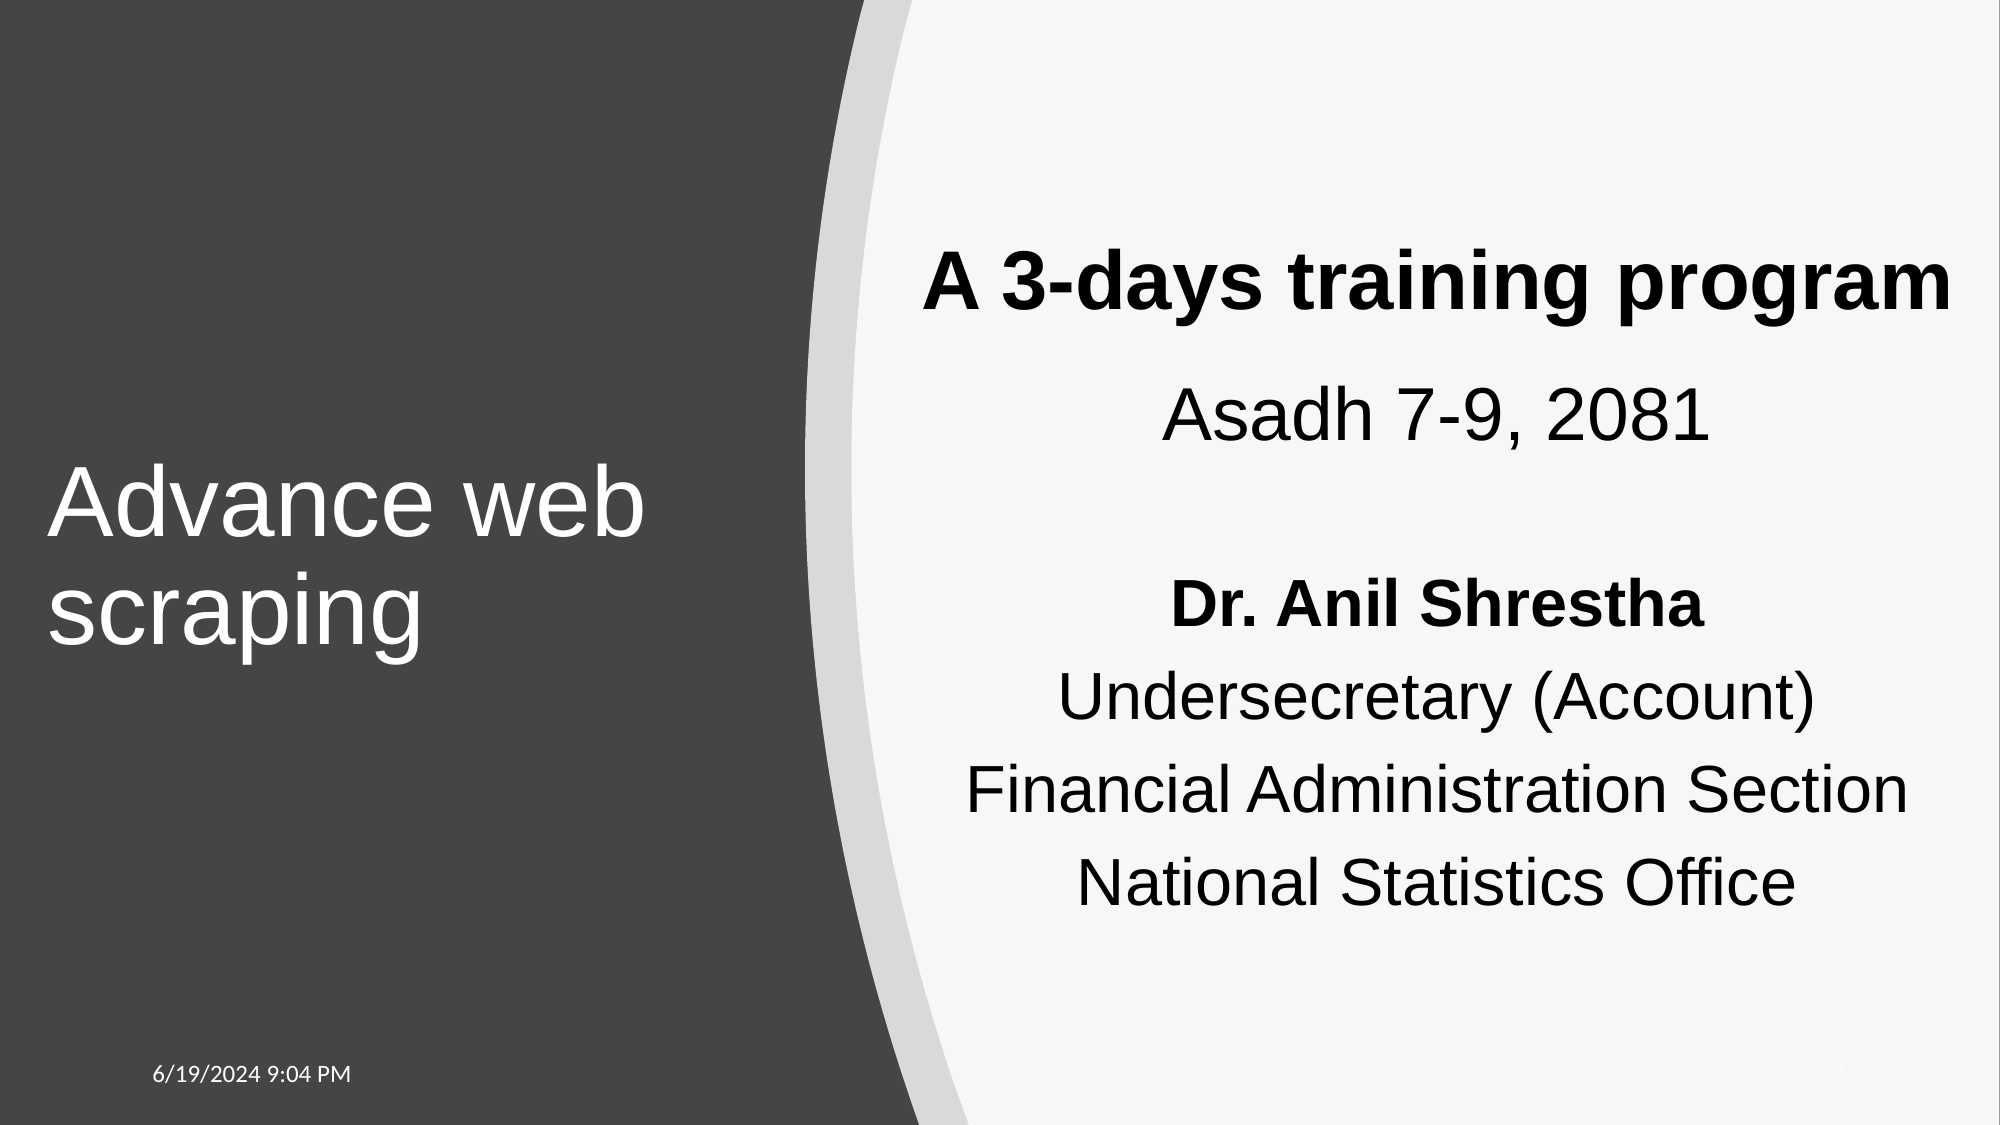

# Advance web scraping
A 3-days training program
Asadh 7-9, 2081

Dr. Anil Shrestha
Undersecretary (Account)
Financial Administration Section
National Statistics Office
6/19/2024 9:04 PM
1